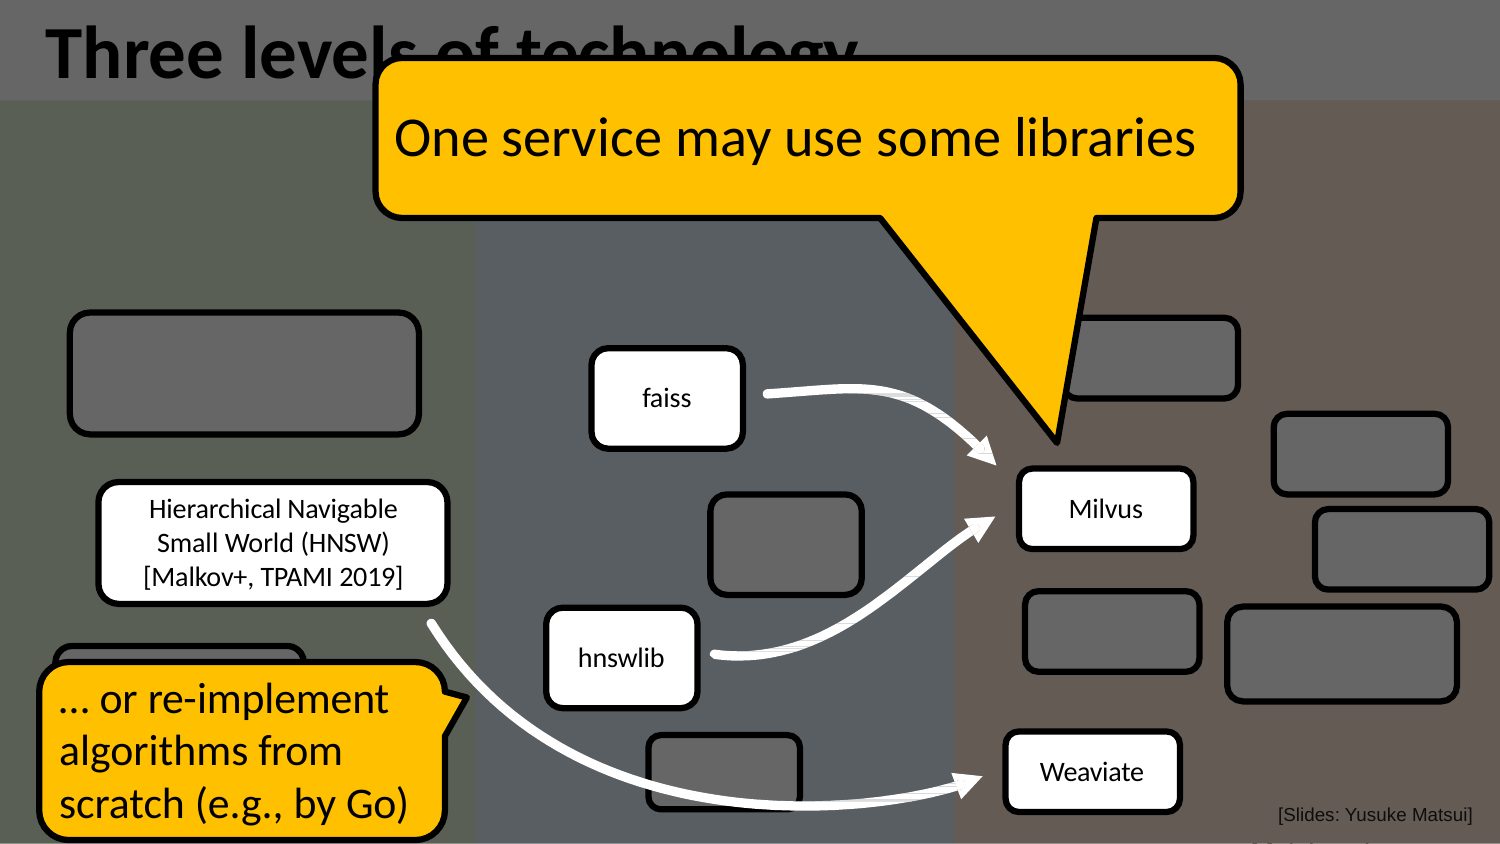

Three levels of technology
Algorithm	Library	Service (e.g., vector DB)
➢	Scientific paper	➢	Implementations of algorithms	➢	Library + (handling metadata,
➢	Math	➢	Usually, a search function only	serving, scaling, IO, CRUD, etc)
➢	Often, by researchers	➢	By researchers, developers, etc	➢	Usually, by companies

Product Quantization +	Pinecone
Inverted Index (PQ, IVFPQ)
[Jégou+, TPAMI 2011]
Qdrant

NMSLIB	jina

Vald	Vertex AI
ScaNN (4-bit PQ)	Matching Engine
[Guo+, ICML 2020]
ScaNN
33

# One service may use some libraries

faiss

Milvus
Hierarchical Navigable Small World (HNSW) [Malkov+, TPAMI 2019]

hnswlib
… or re-implement algorithms from scratch (e.g., by Go)

Weaviate
[Slides: Yusuke Matsui]